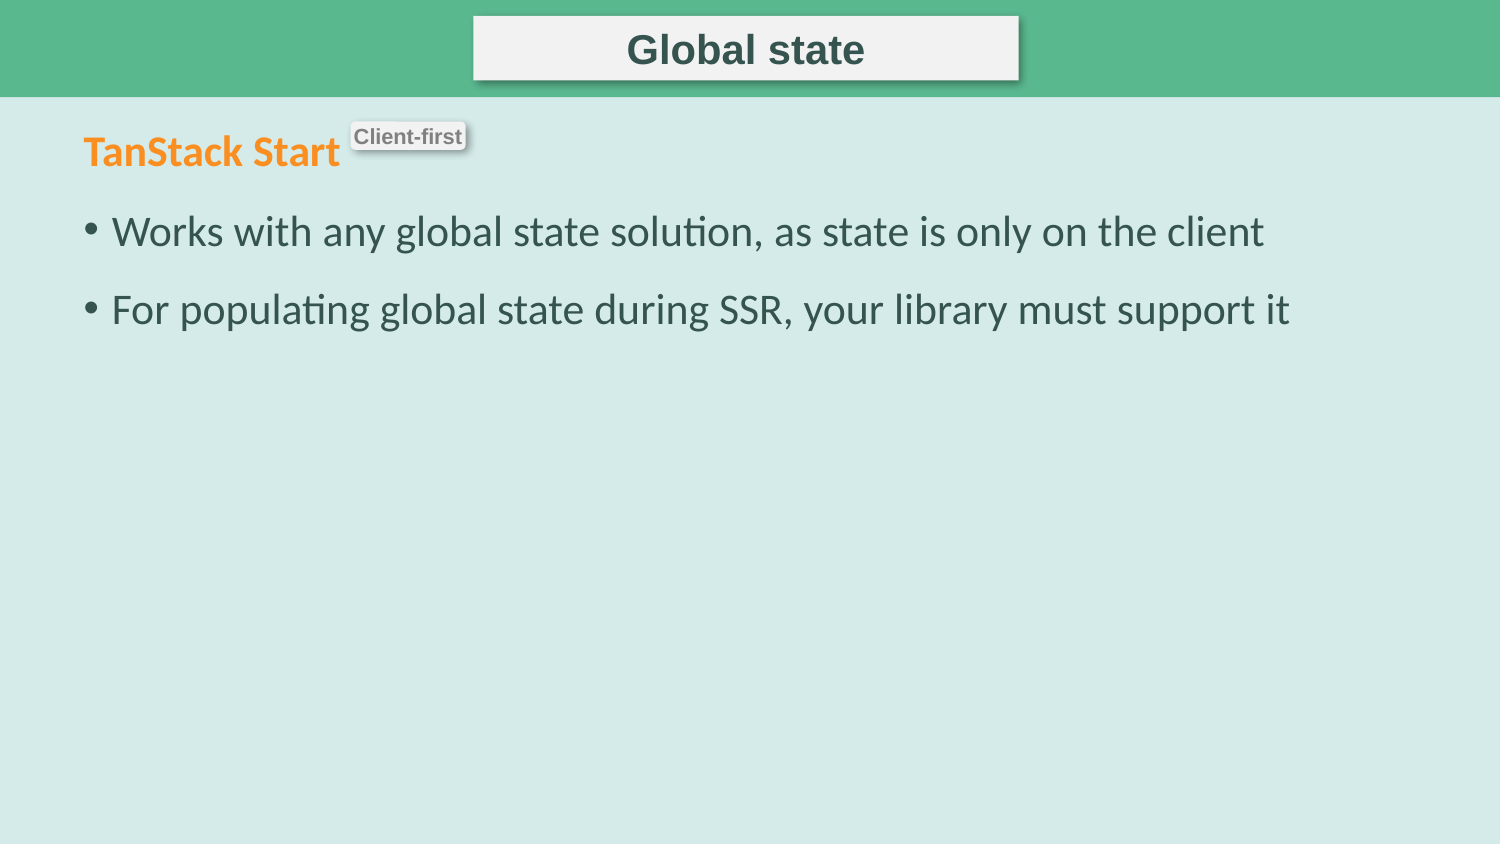

# Server side rendering (SSR)
Global state
TanStack Start
Works with any global state solution, as state is only on the client
For populating global state during SSR, your library must support it

Client-first